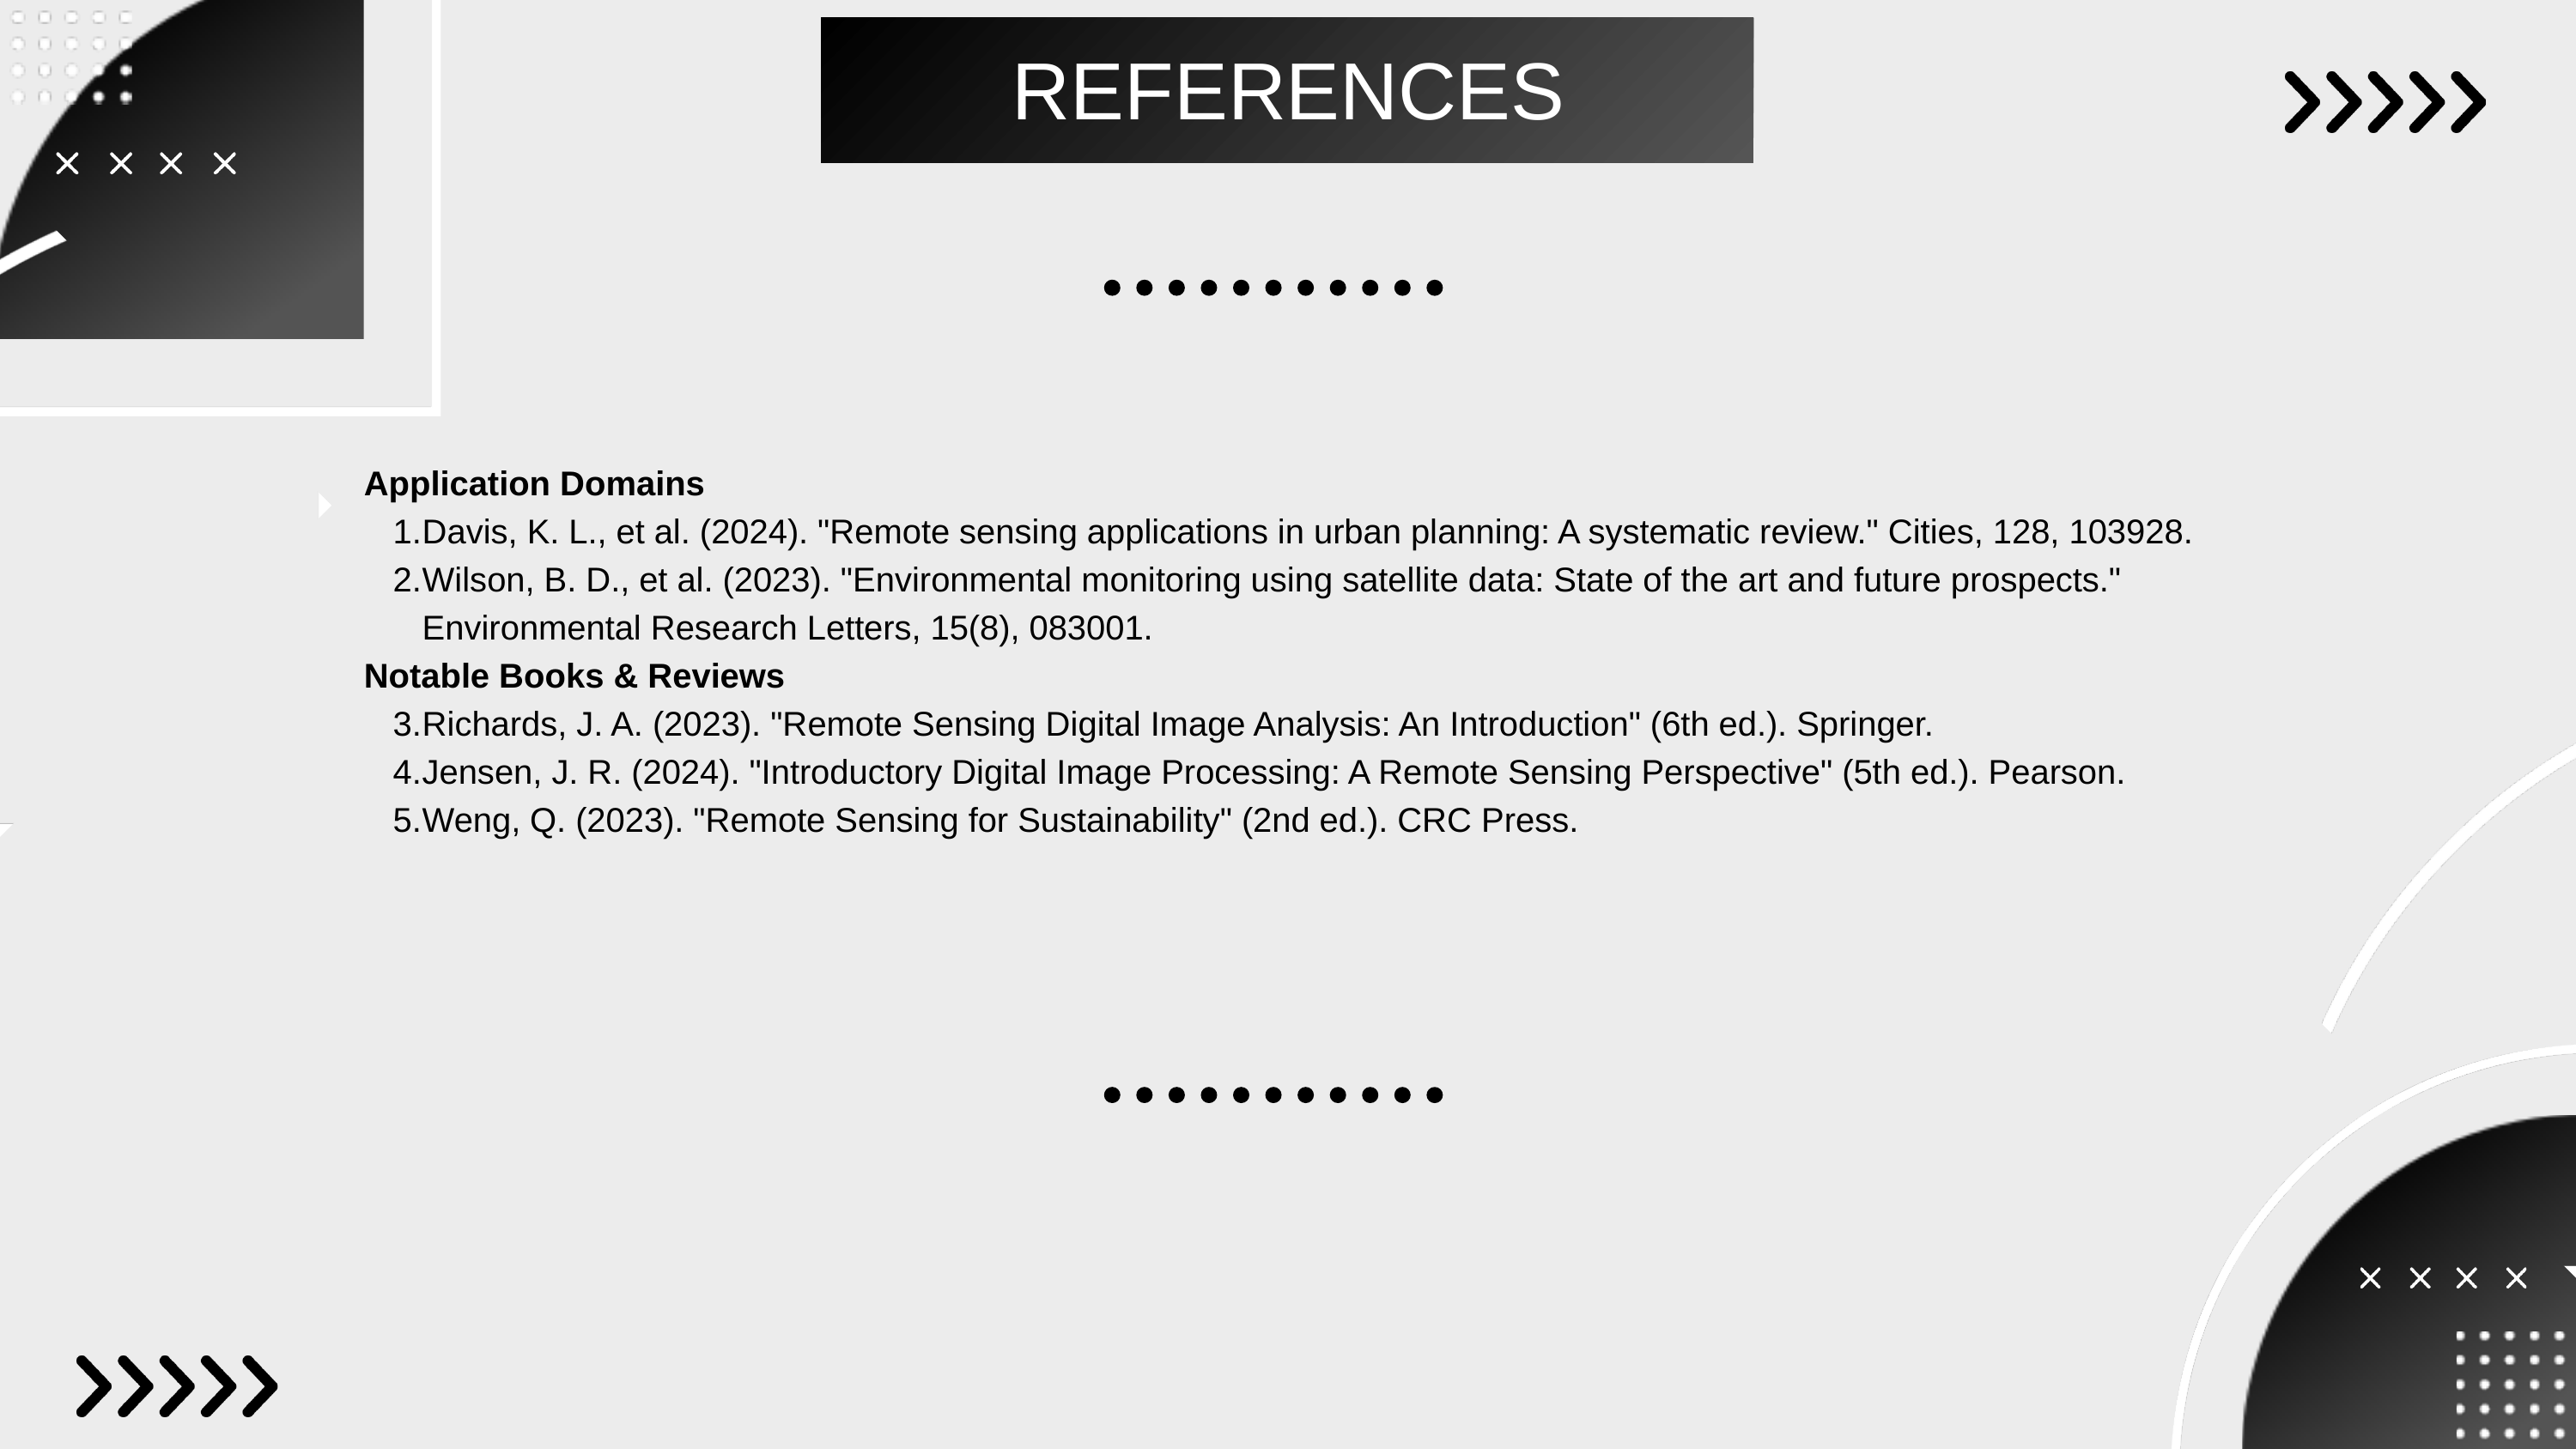

REFERENCES

Application Domains
Davis, K. L., et al. (2024). "Remote sensing applications in urban planning: A systematic review." Cities, 128, 103928.
Wilson, B. D., et al. (2023). "Environmental monitoring using satellite data: State of the art and future prospects." Environmental Research Letters, 15(8), 083001.
Notable Books & Reviews
Richards, J. A. (2023). "Remote Sensing Digital Image Analysis: An Introduction" (6th ed.). Springer.
Jensen, J. R. (2024). "Introductory Digital Image Processing: A Remote Sensing Perspective" (5th ed.). Pearson.
Weng, Q. (2023). "Remote Sensing for Sustainability" (2nd ed.). CRC Press.